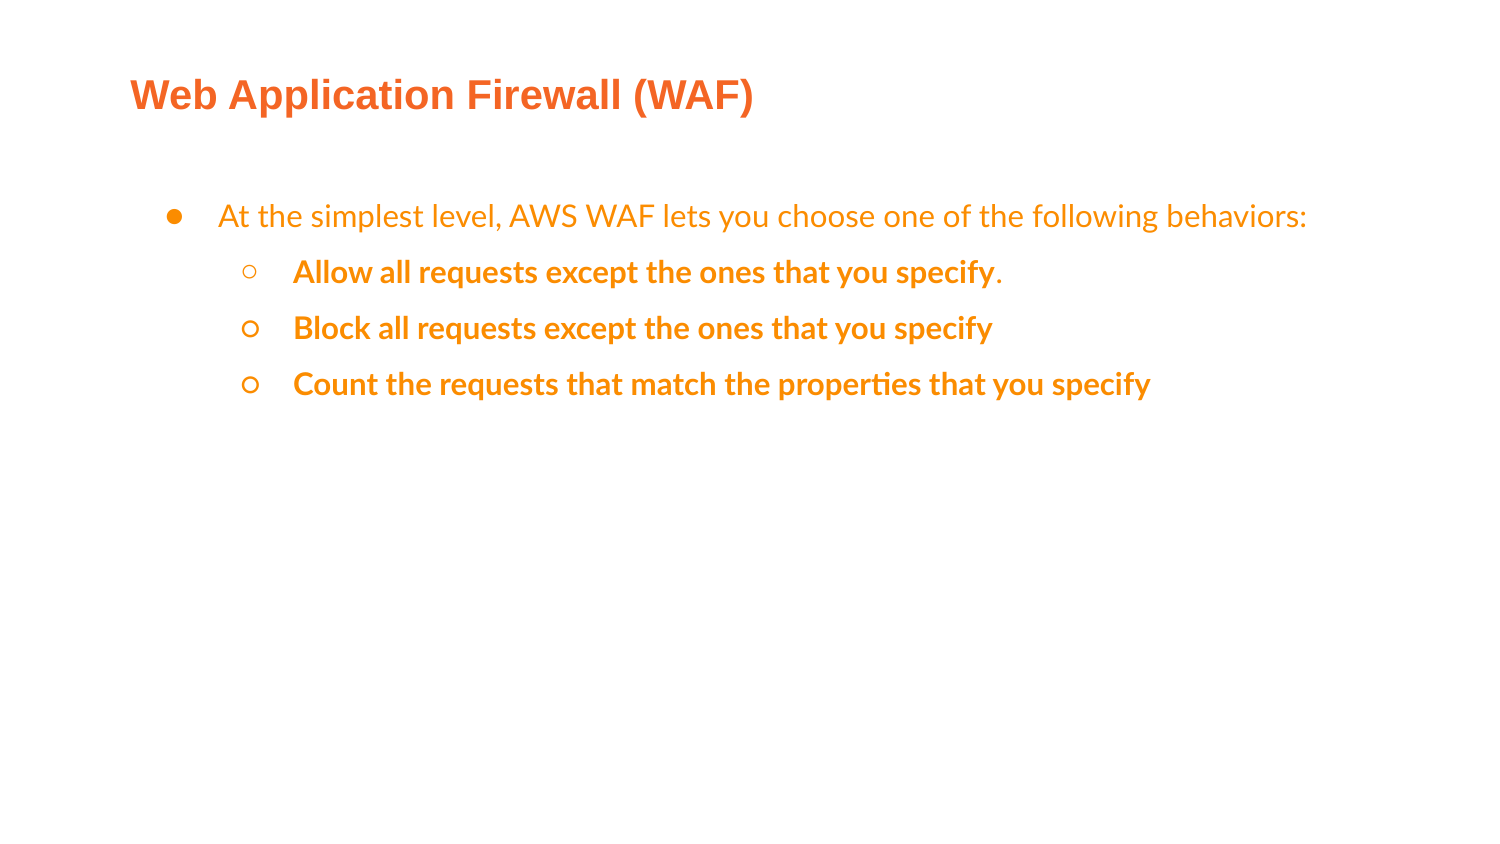

Web Application Firewall (WAF)
At the simplest level, AWS WAF lets you choose one of the following behaviors:
Allow all requests except the ones that you specify.
Block all requests except the ones that you specify
Count the requests that match the properties that you specify